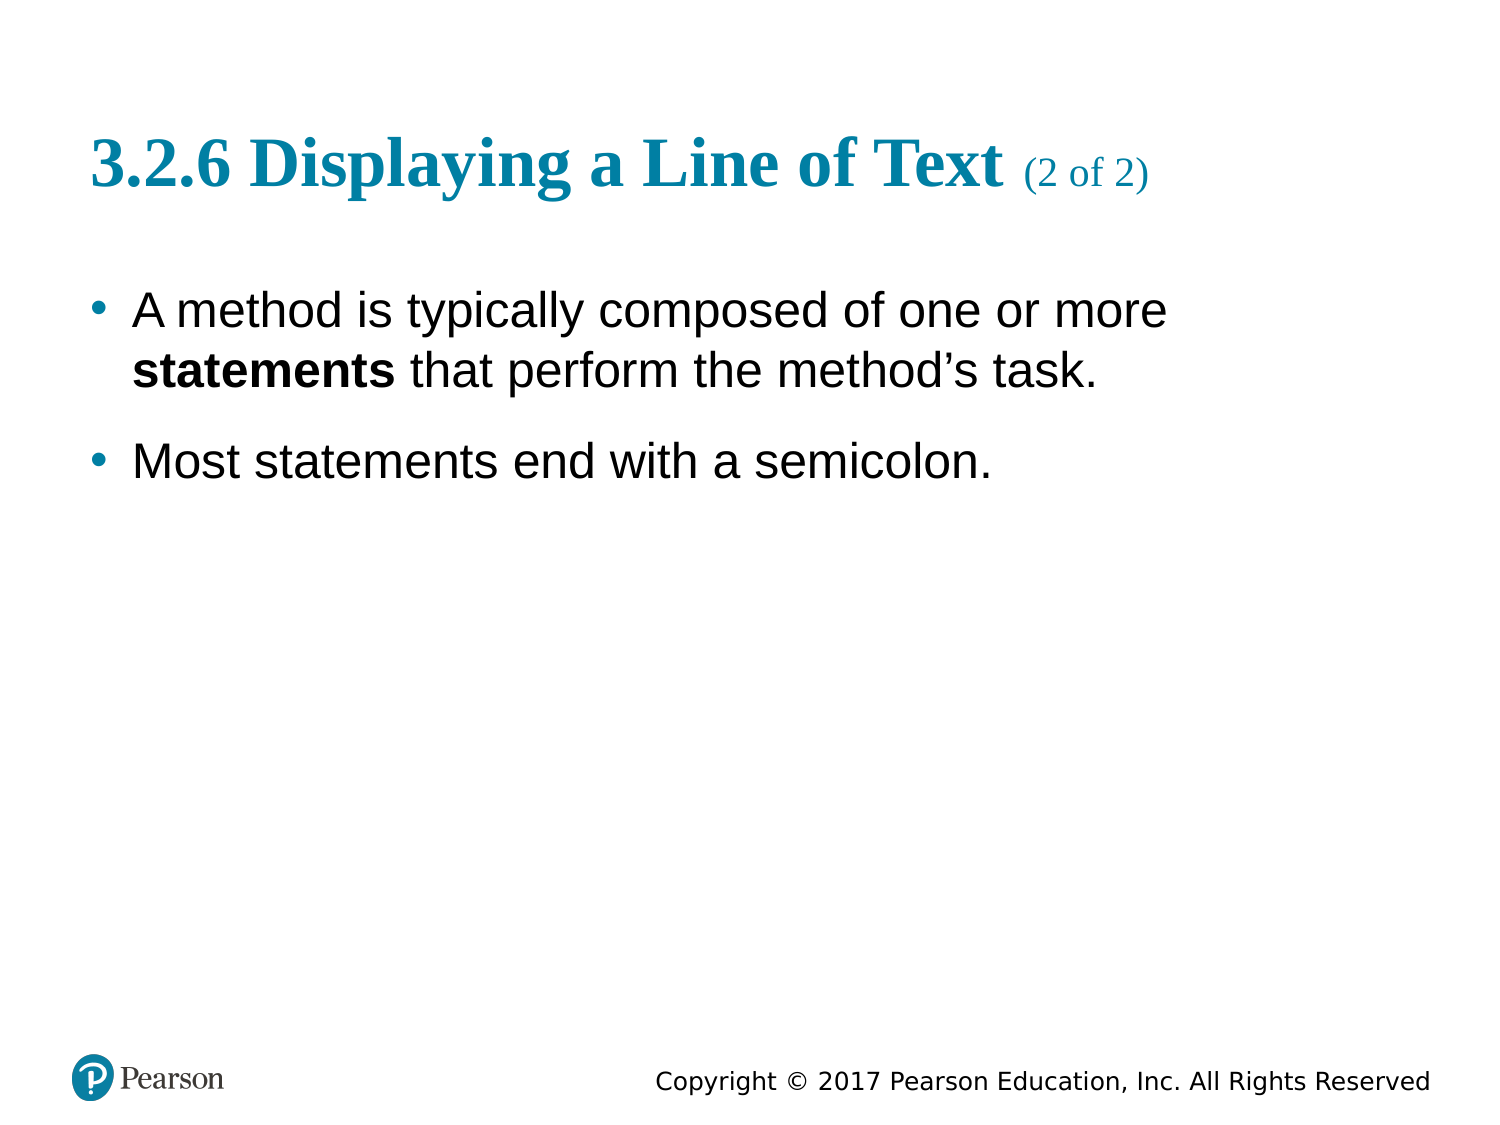

# 3.2.6 Displaying a Line of Text (2 of 2)
A method is typically composed of one or more statements that perform the method’s task.
Most statements end with a semicolon.